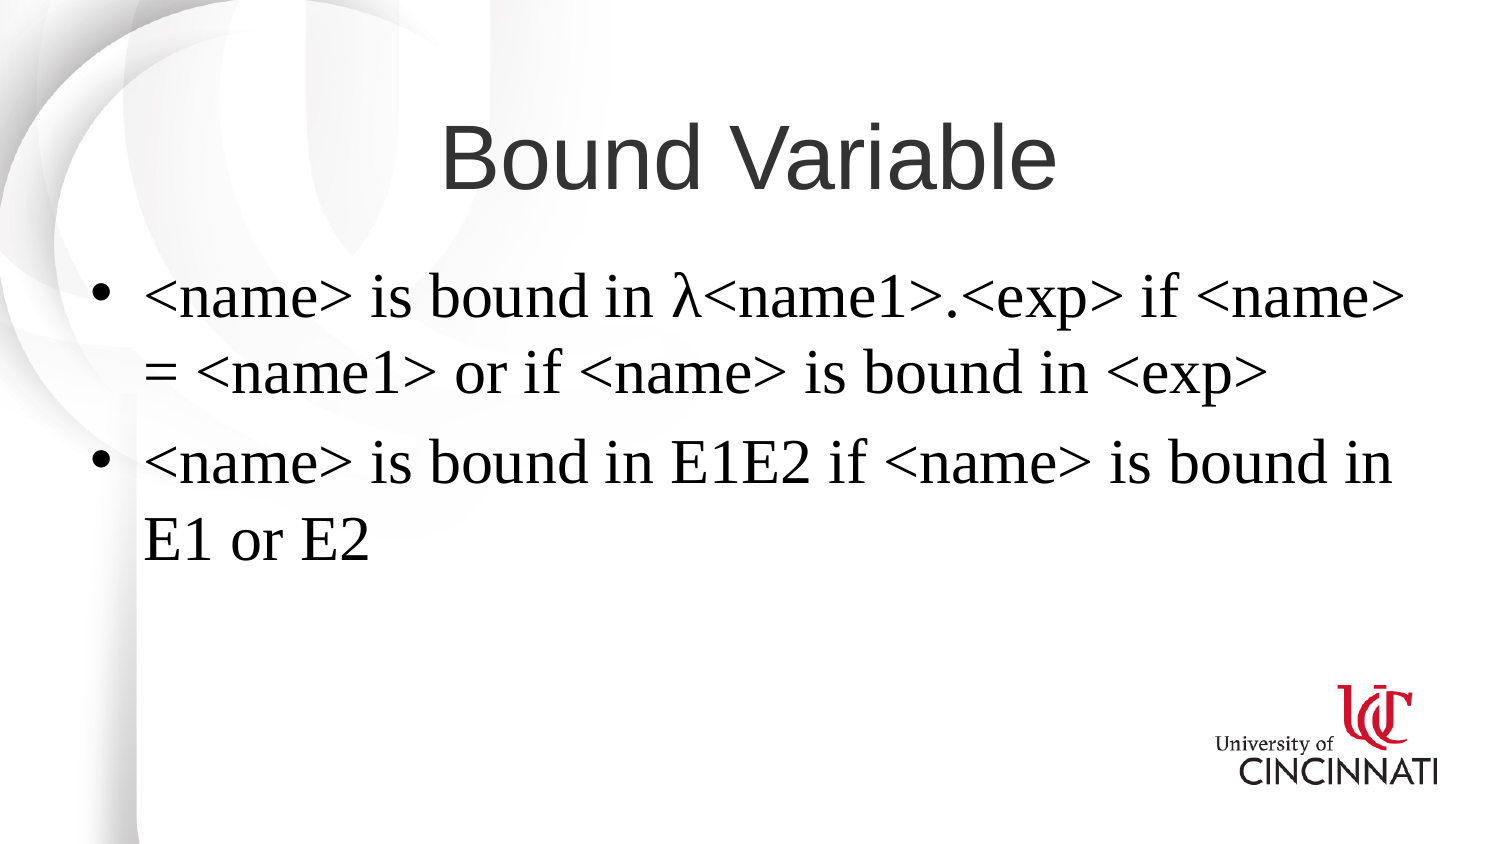

# Bound Variable
<name> is bound in λ<name1>.<exp> if <name> = <name1> or if <name> is bound in <exp>
<name> is bound in E1E2 if <name> is bound in E1 or E2